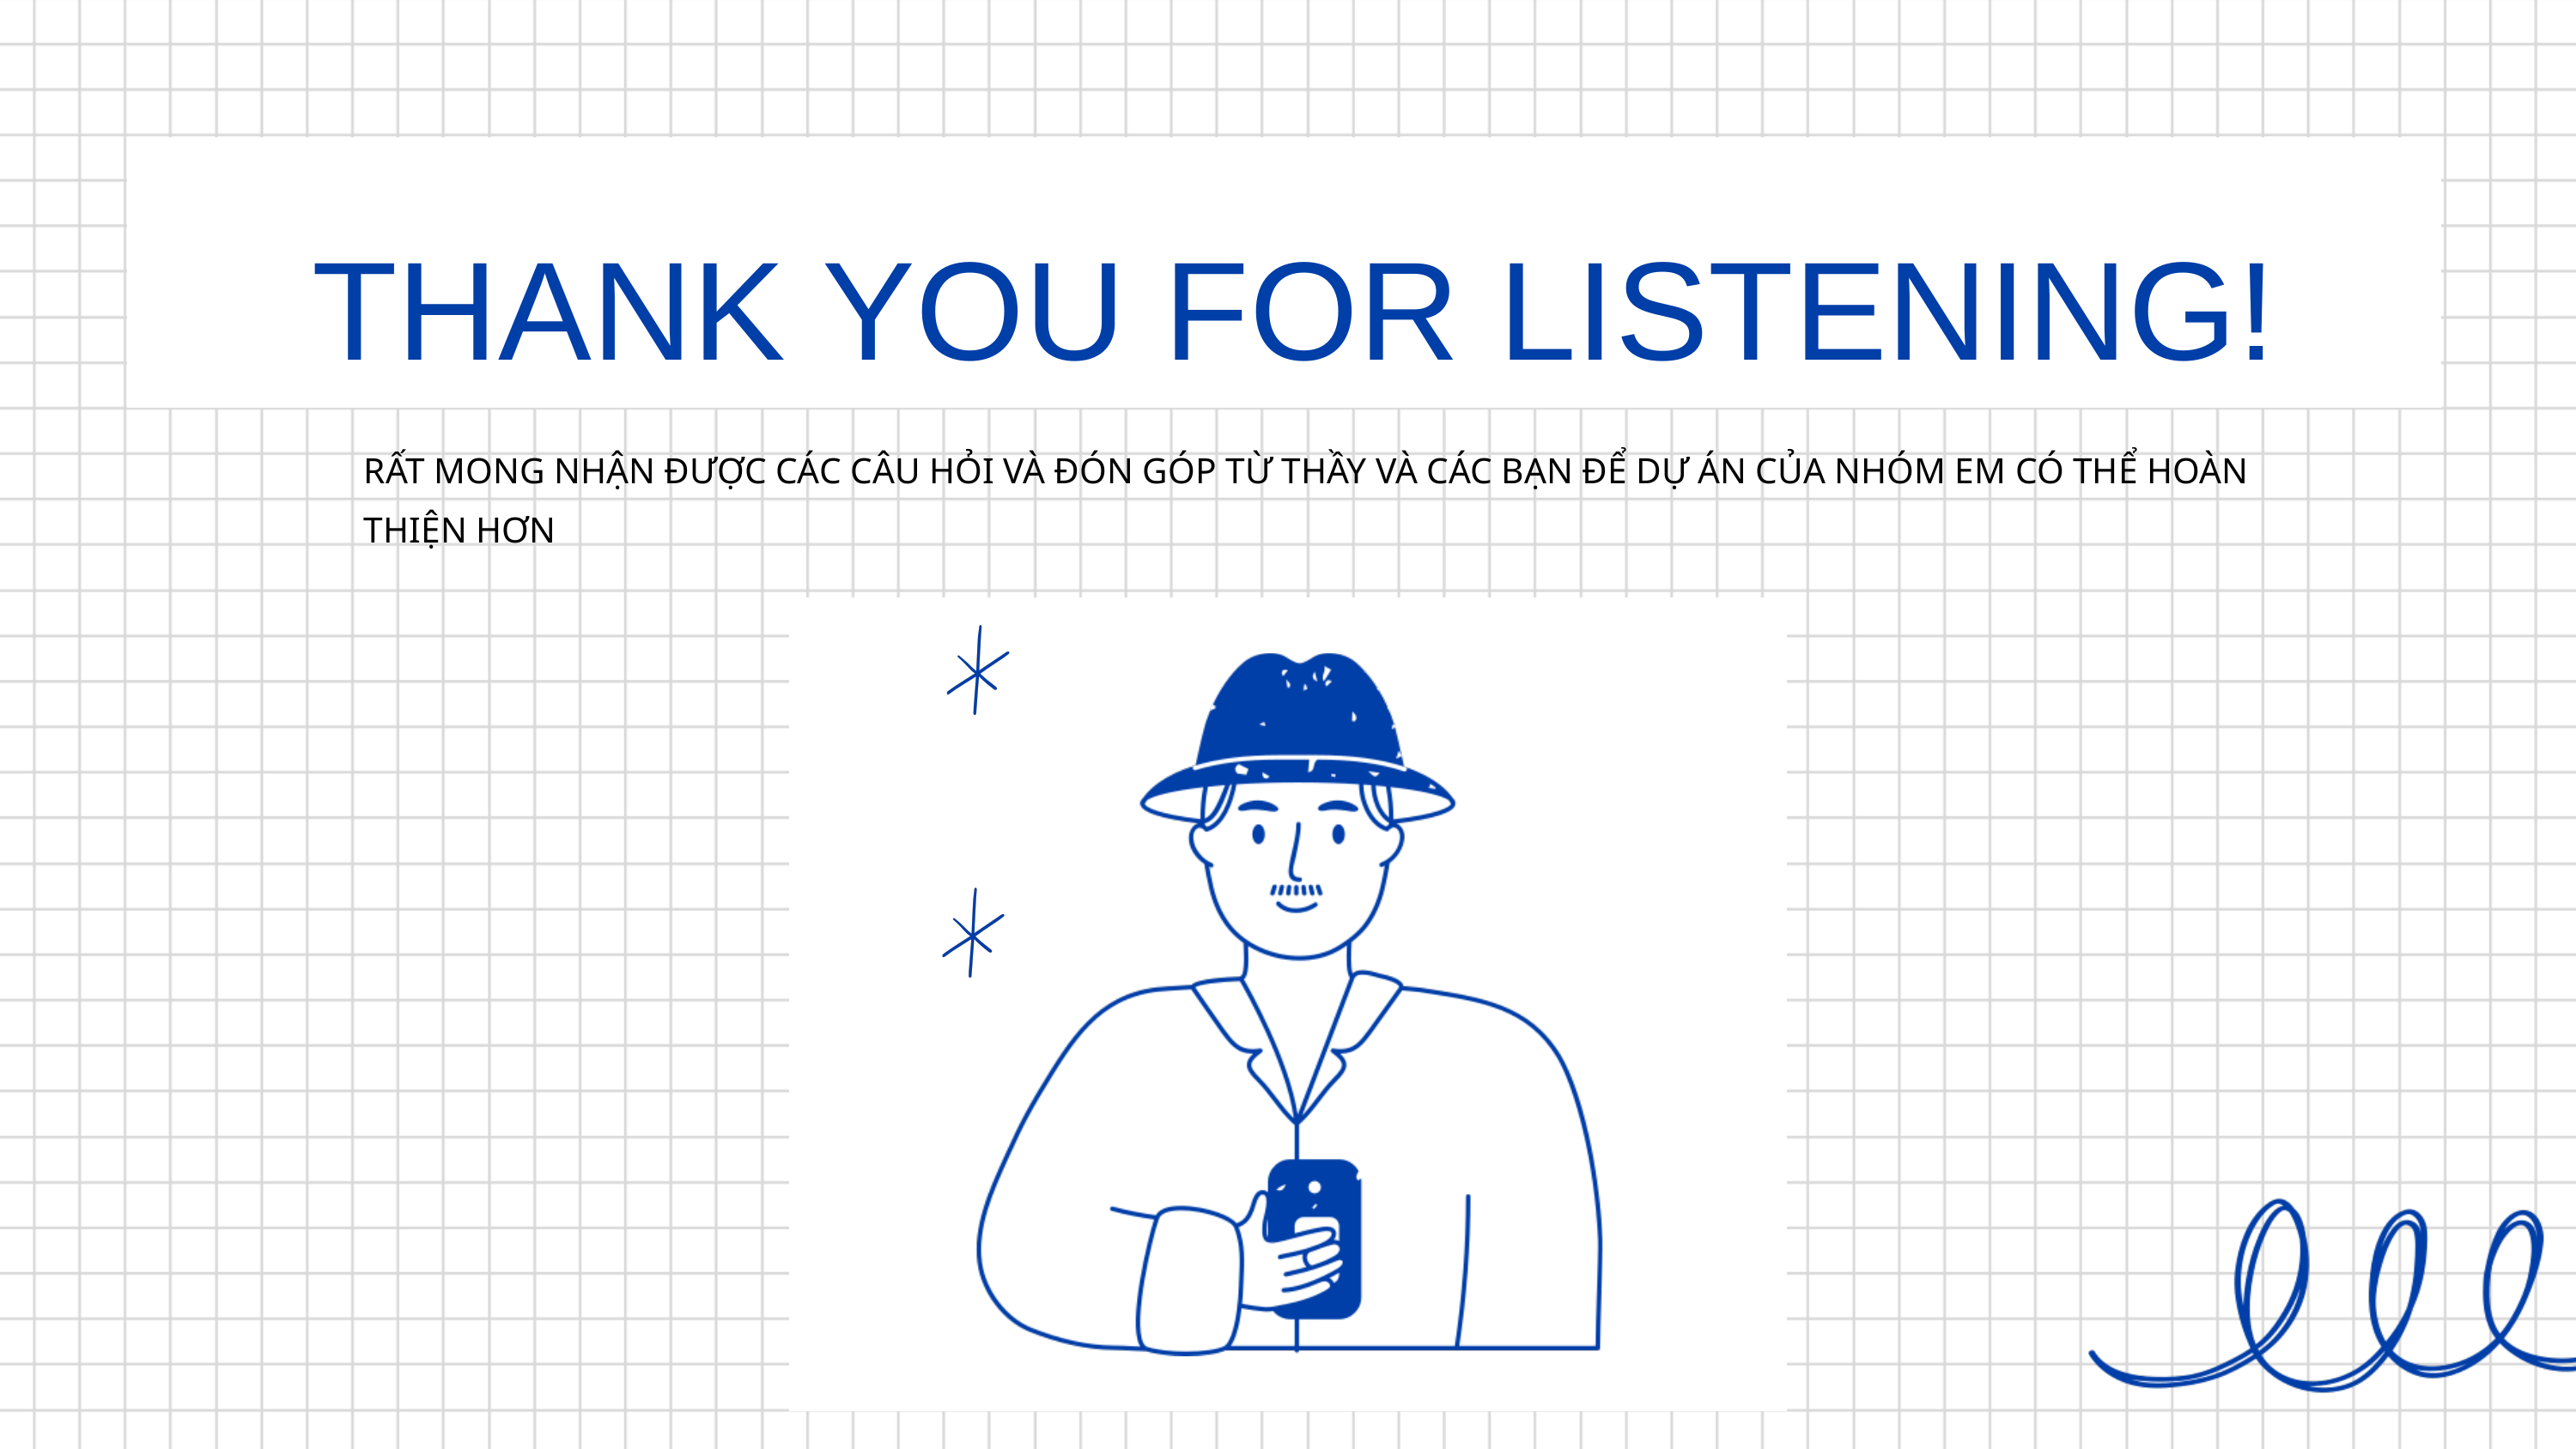

THANK YOU FOR LISTENING!
RẤT MONG NHẬN ĐƯỢC CÁC CÂU HỎI VÀ ĐÓN GÓP TỪ THẦY VÀ CÁC BẠN ĐỂ DỰ ÁN CỦA NHÓM EM CÓ THỂ HOÀN THIỆN HƠN